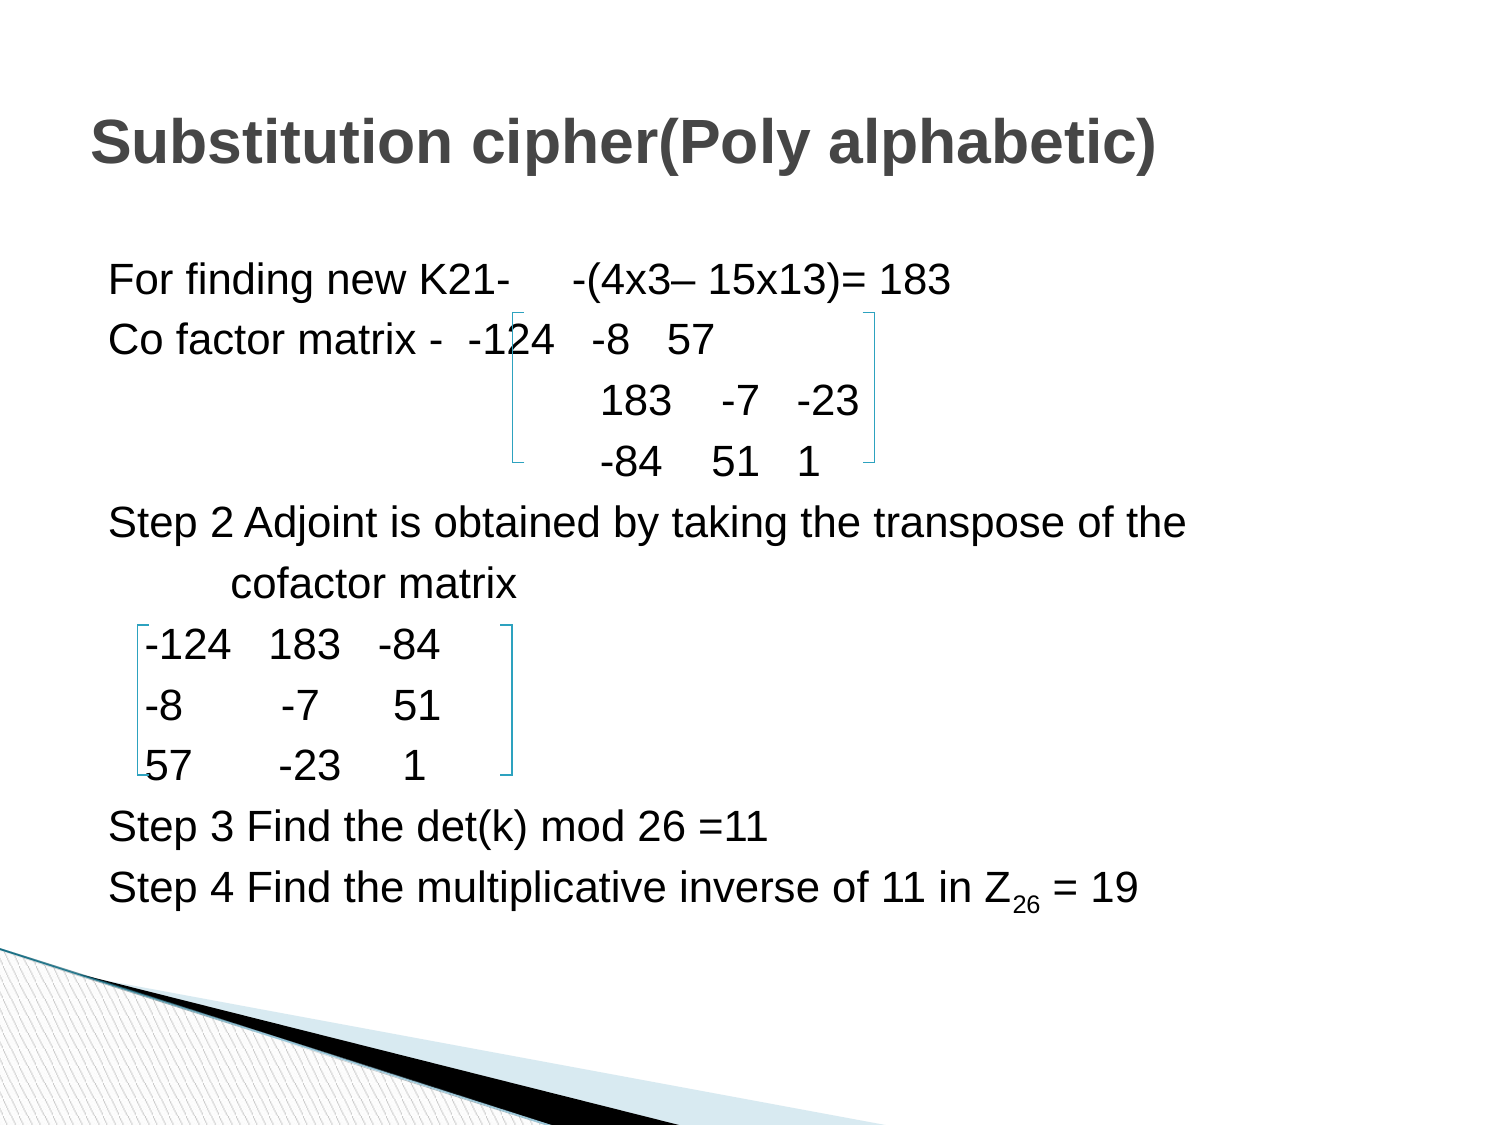

Substitution cipher(Poly alphabetic)
For finding new K21-     -(4x3– 15x13)= 183
Co factor matrix -  -124   -8   57
				183    -7   -23
				-84    51   1
Step 2 Adjoint is obtained by taking the transpose of the
          cofactor matrix
   -124   183   -84
   -8        -7      51
   57       -23     1
Step 3 Find the det(k) mod 26 =11
Step 4 Find the multiplicative inverse of 11 in Z26 = 19